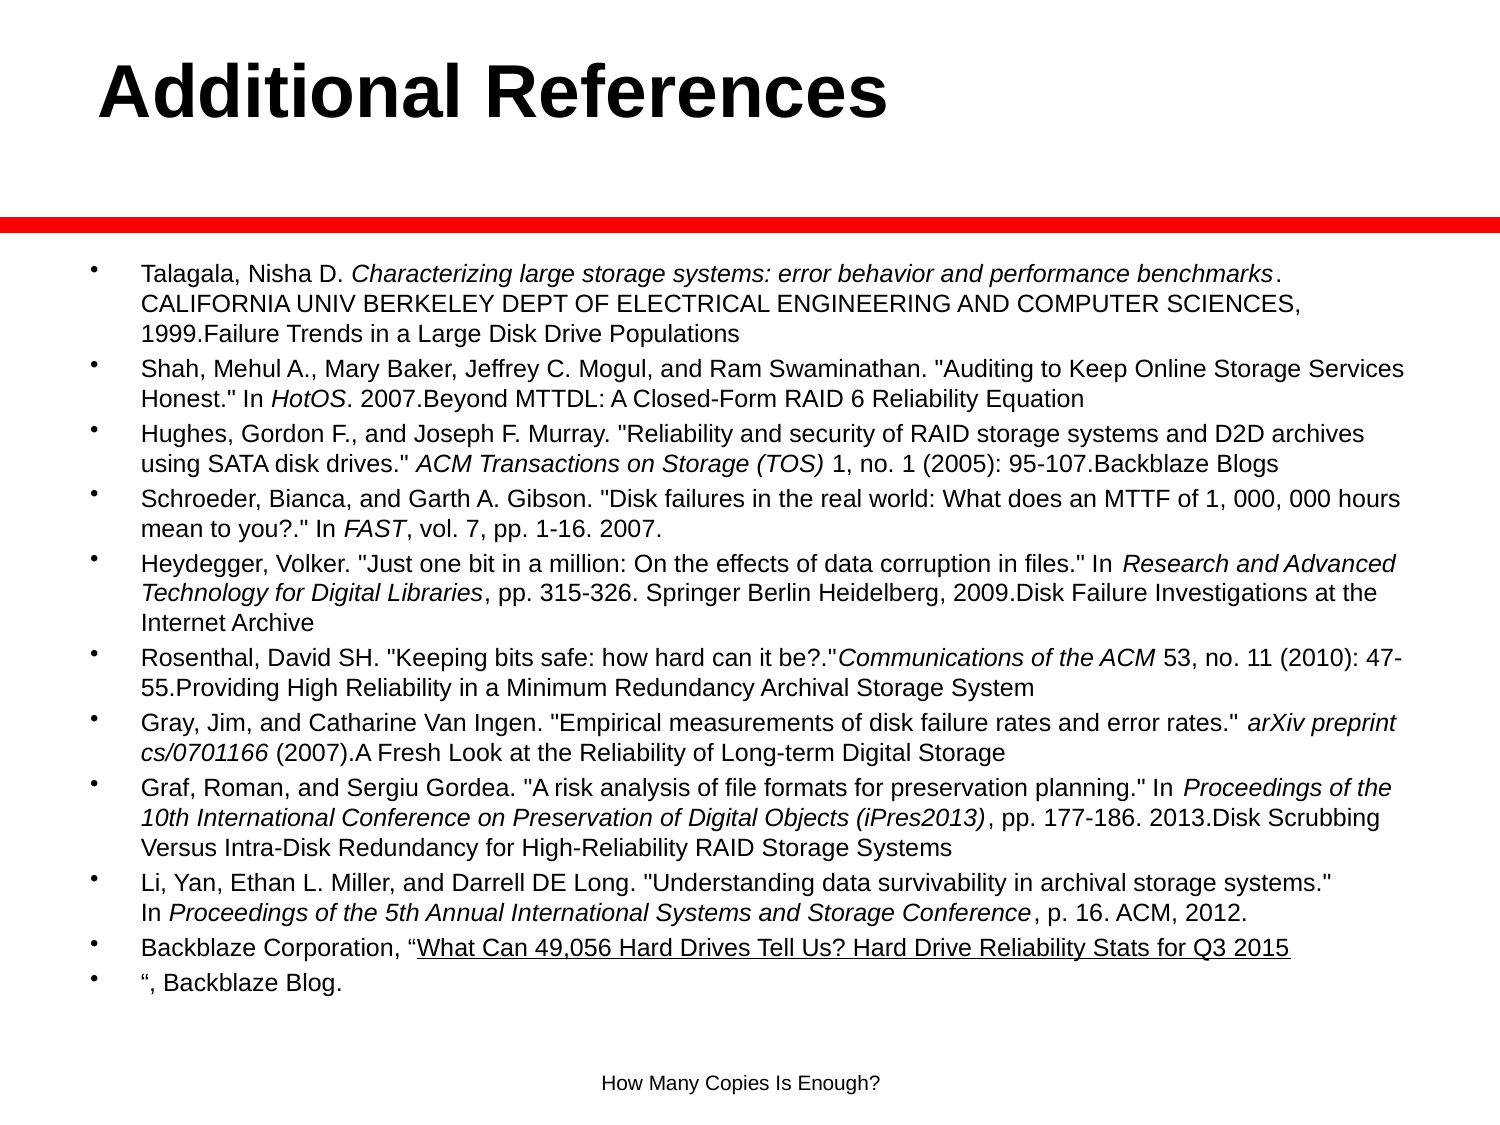

# Additional References
Talagala, Nisha D. Characterizing large storage systems: error behavior and performance benchmarks. CALIFORNIA UNIV BERKELEY DEPT OF ELECTRICAL ENGINEERING AND COMPUTER SCIENCES, 1999.Failure Trends in a Large Disk Drive Populations
Shah, Mehul A., Mary Baker, Jeffrey C. Mogul, and Ram Swaminathan. "Auditing to Keep Online Storage Services Honest." In HotOS. 2007.Beyond MTTDL: A Closed-Form RAID 6 Reliability Equation
Hughes, Gordon F., and Joseph F. Murray. "Reliability and security of RAID storage systems and D2D archives using SATA disk drives." ACM Transactions on Storage (TOS) 1, no. 1 (2005): 95-107.Backblaze Blogs
Schroeder, Bianca, and Garth A. Gibson. "Disk failures in the real world: What does an MTTF of 1, 000, 000 hours mean to you?." In FAST, vol. 7, pp. 1-16. 2007.
Heydegger, Volker. "Just one bit in a million: On the effects of data corruption in files." In Research and Advanced Technology for Digital Libraries, pp. 315-326. Springer Berlin Heidelberg, 2009.Disk Failure Investigations at the Internet Archive
Rosenthal, David SH. "Keeping bits safe: how hard can it be?."Communications of the ACM 53, no. 11 (2010): 47-55.Providing High Reliability in a Minimum Redundancy Archival Storage System
Gray, Jim, and Catharine Van Ingen. "Empirical measurements of disk failure rates and error rates." arXiv preprint cs/0701166 (2007).A Fresh Look at the Reliability of Long-term Digital Storage
Graf, Roman, and Sergiu Gordea. "A risk analysis of file formats for preservation planning." In Proceedings of the 10th International Conference on Preservation of Digital Objects (iPres2013), pp. 177-186. 2013.Disk Scrubbing Versus Intra-Disk Redundancy for High-Reliability RAID Storage Systems
Li, Yan, Ethan L. Miller, and Darrell DE Long. "Understanding data survivability in archival storage systems." In Proceedings of the 5th Annual International Systems and Storage Conference, p. 16. ACM, 2012.
Backblaze Corporation, “What Can 49,056 Hard Drives Tell Us? Hard Drive Reliability Stats for Q3 2015
“, Backblaze Blog.
How Many Copies Is Enough?